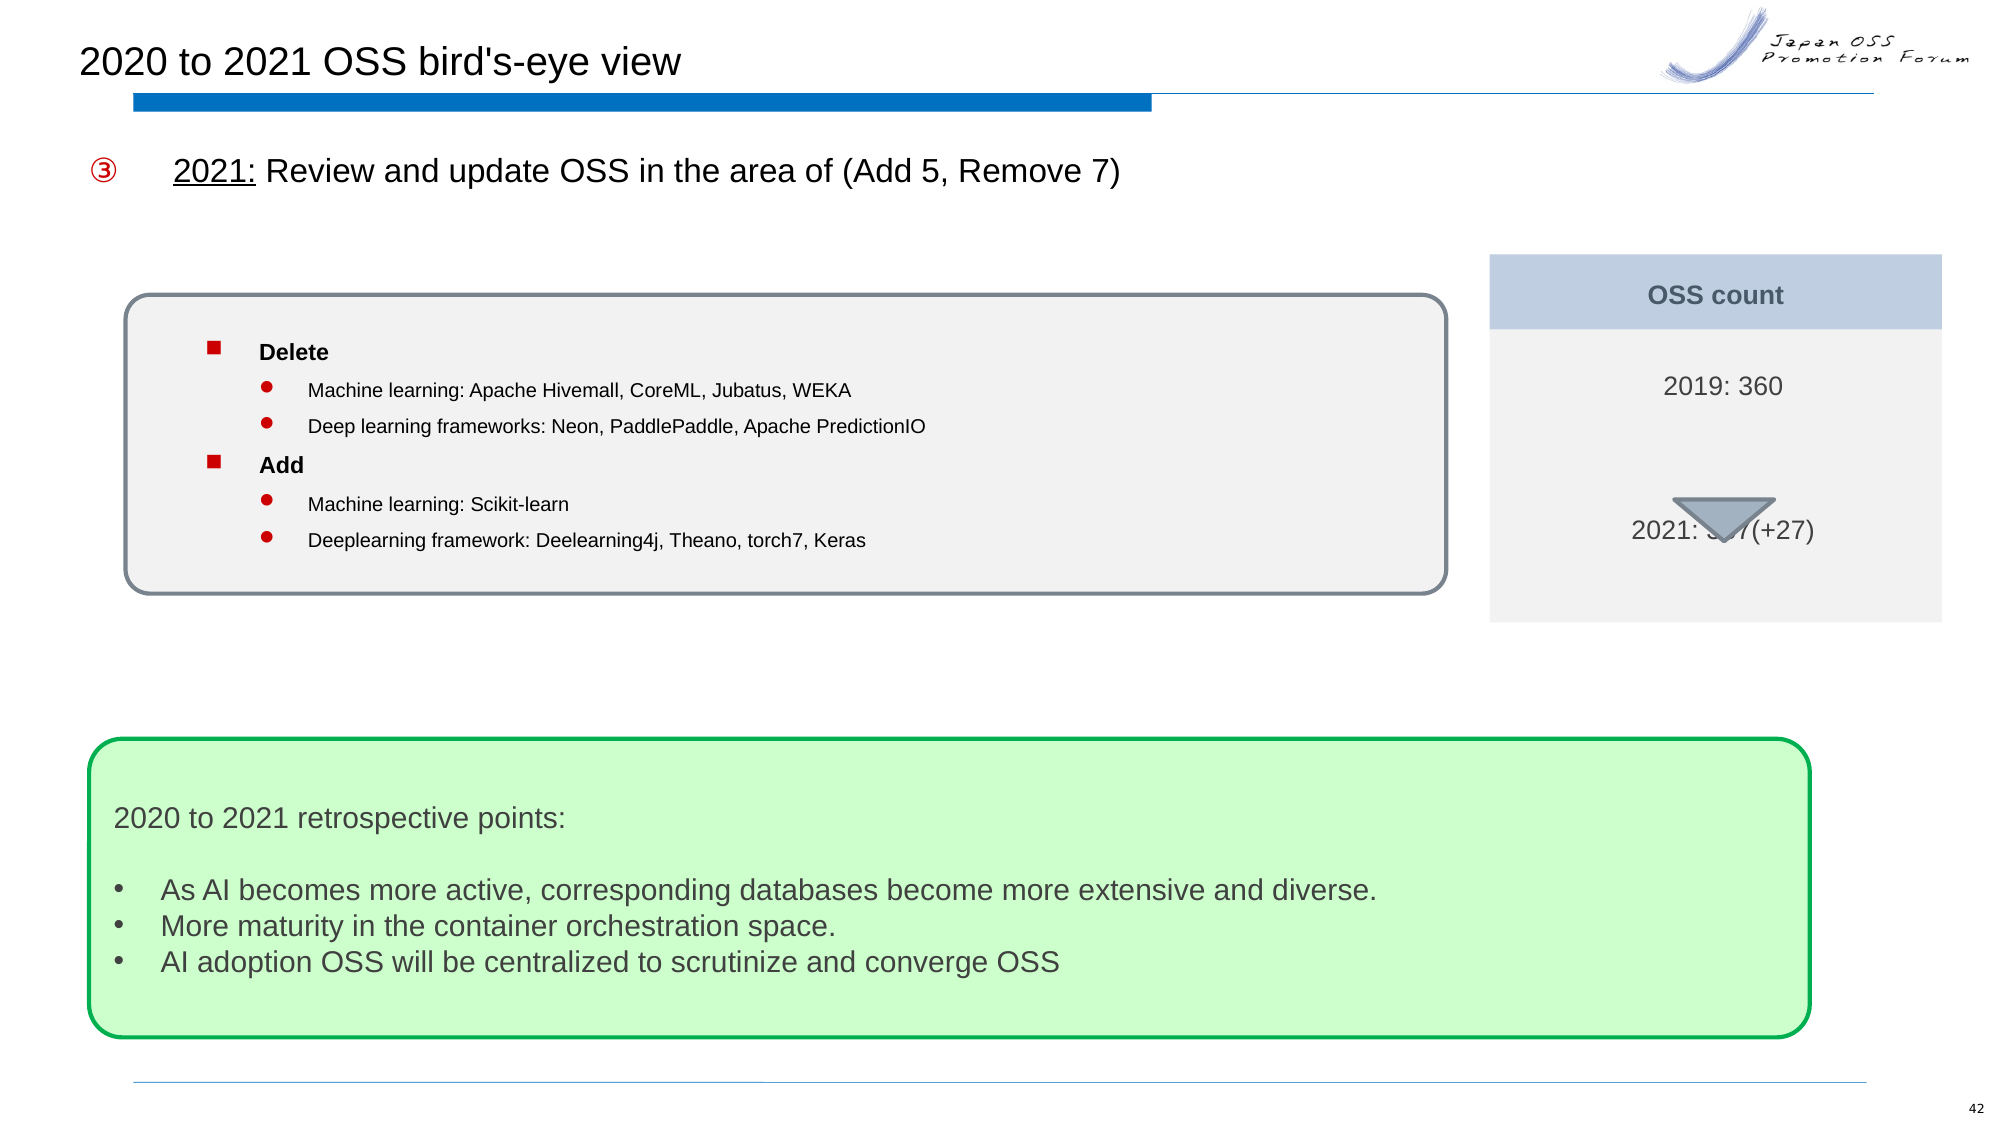

# 2020 to 2021 OSS bird's-eye view
2021: Review and update OSS in the area of (Add 5, Remove 7)
OSS count
Delete
Machine learning: Apache Hivemall, CoreML, Jubatus, WEKA
Deep learning frameworks: Neon, PaddlePaddle, Apache PredictionIO
Add
Machine learning: Scikit-learn
Deeplearning framework: Deelearning4j, Theano, torch7, Keras
2019: 360

2021: 387(+27)

2020 to 2021 retrospective points:

As AI becomes more active, corresponding databases become more extensive and diverse.
More maturity in the container orchestration space.
AI adoption OSS will be centralized to scrutinize and converge OSS
42